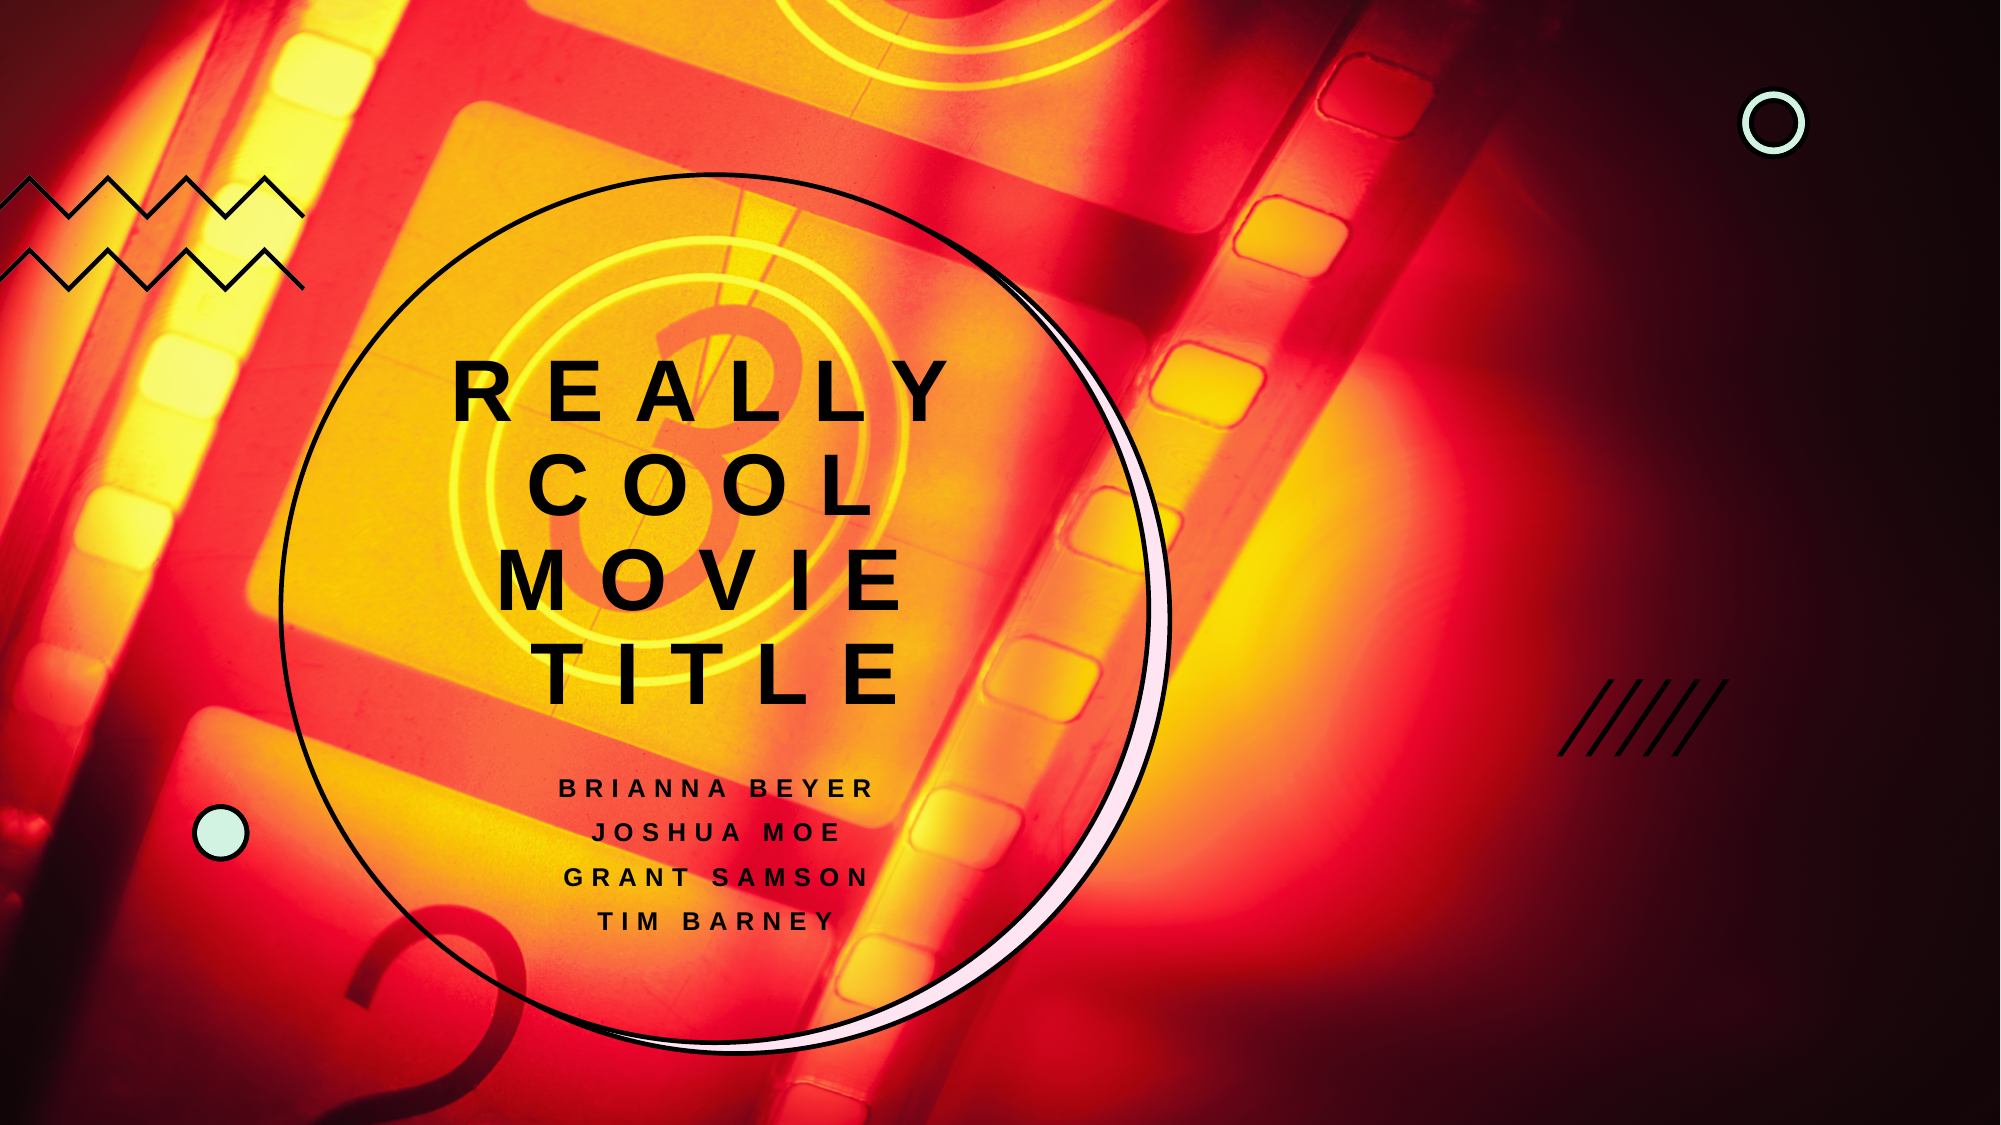

# Really cool movie title

Brianna Beyer
Joshua Moe
Grant Samson
Tim barney